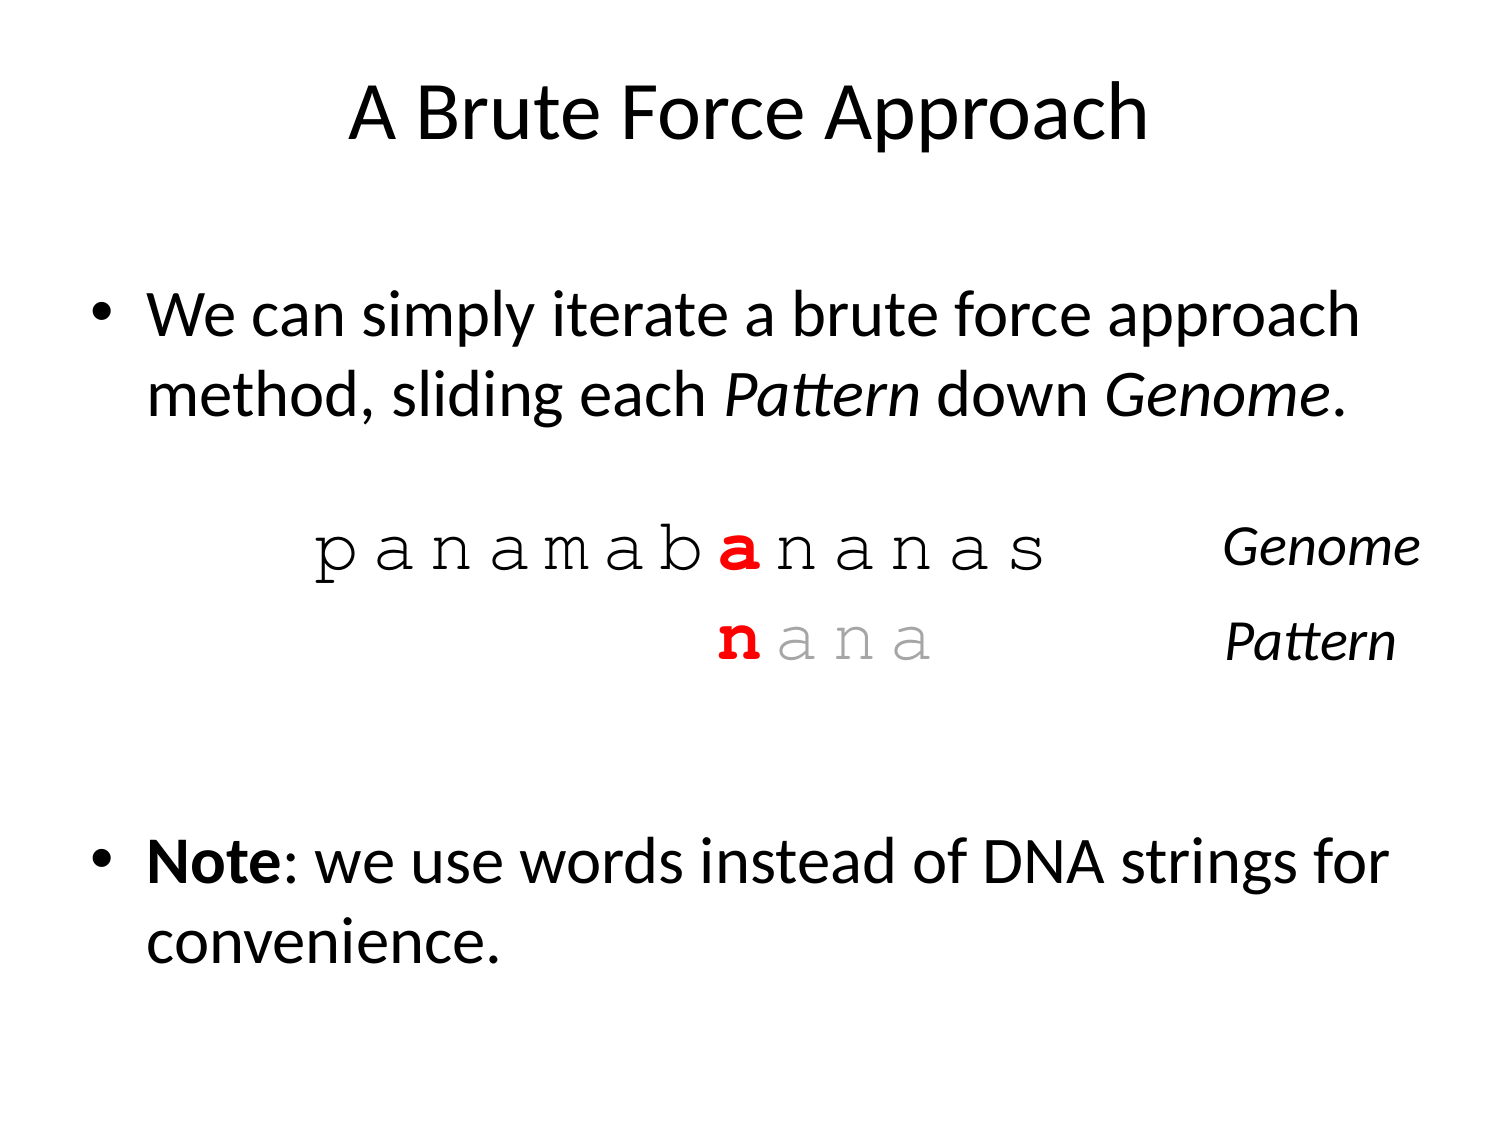

# A Brute Force Approach
We can simply iterate a brute force approach method, sliding each Pattern down Genome.

Note: we use words instead of DNA strings for convenience.
panamabananas
       nana
Genome
Pattern